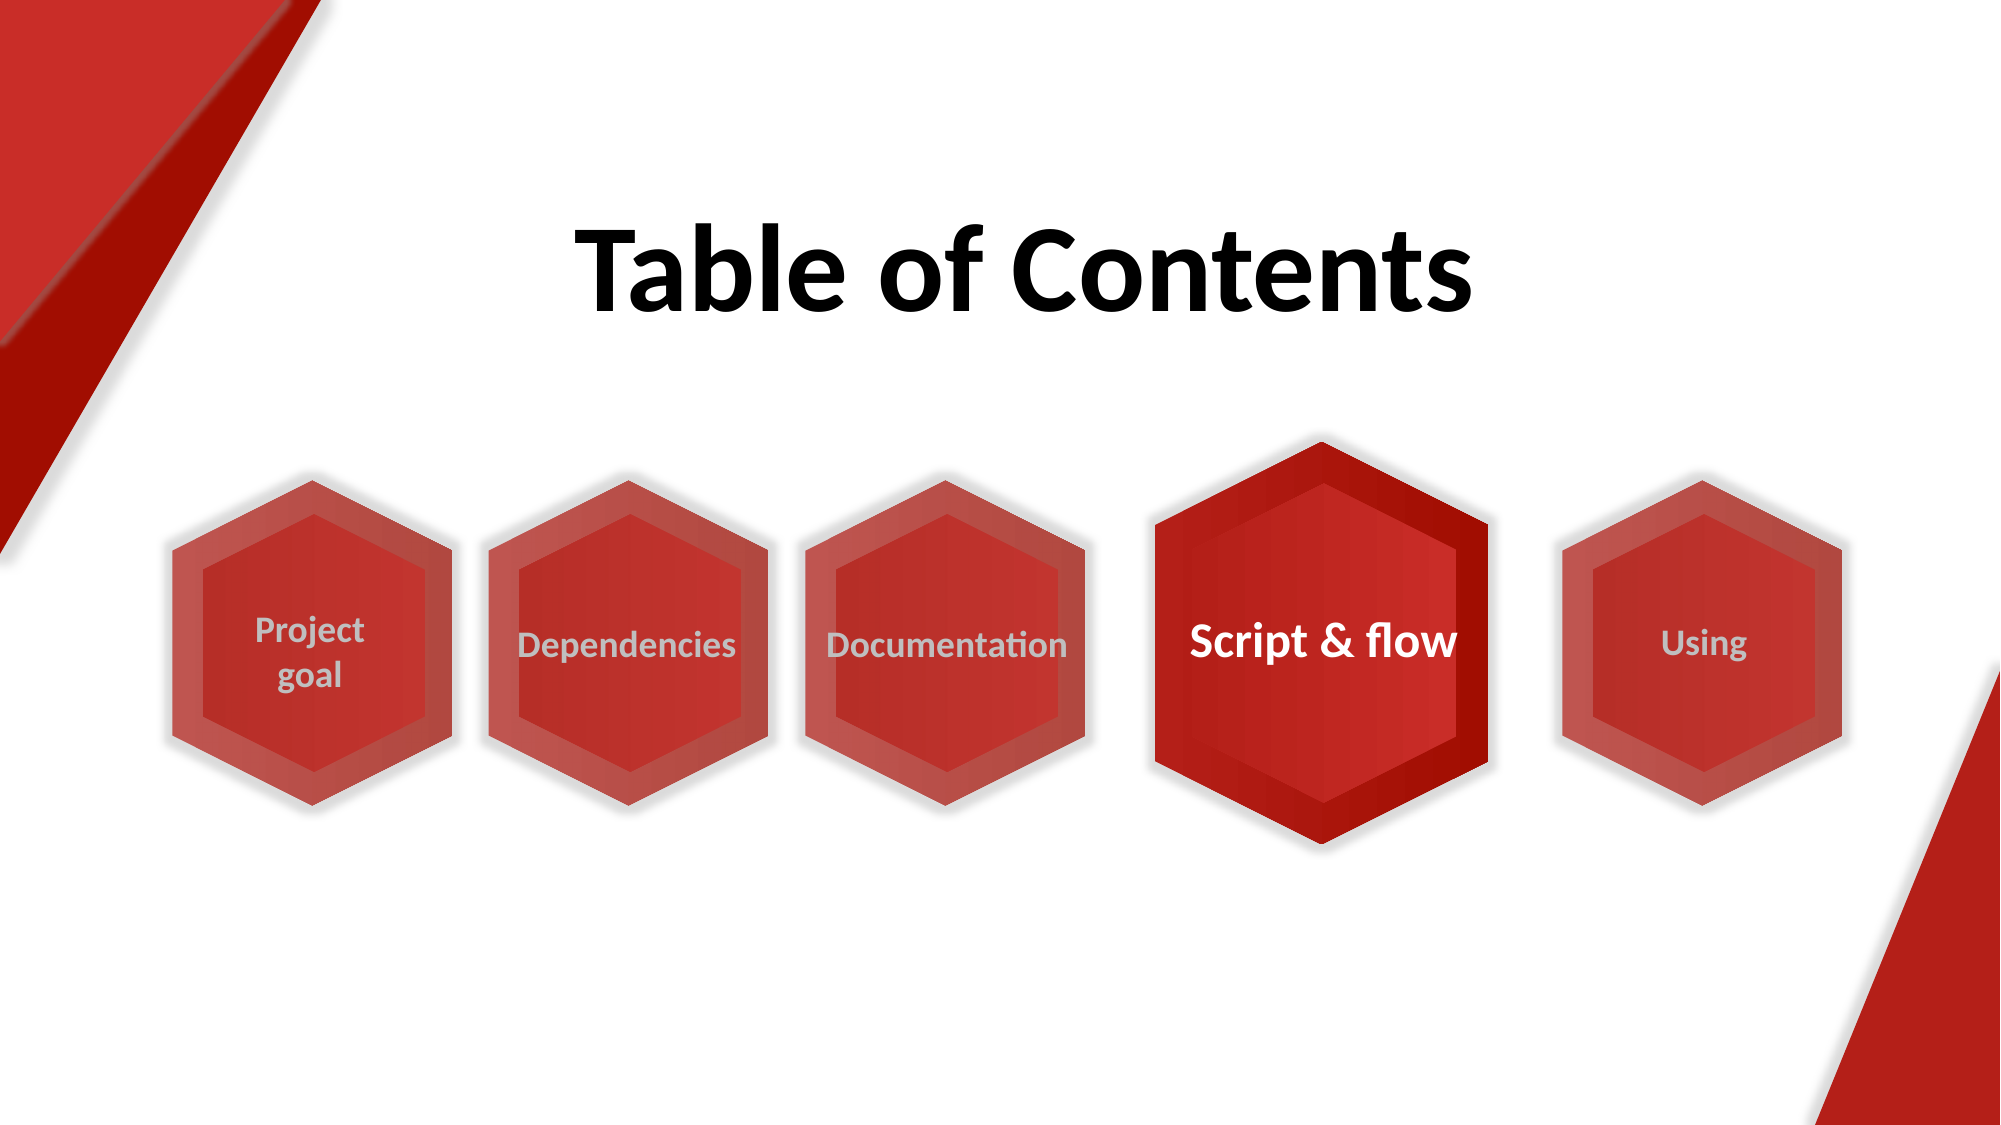

Table of Contents

Script & flow

Documentation

Dependencies

Using

Project
goal